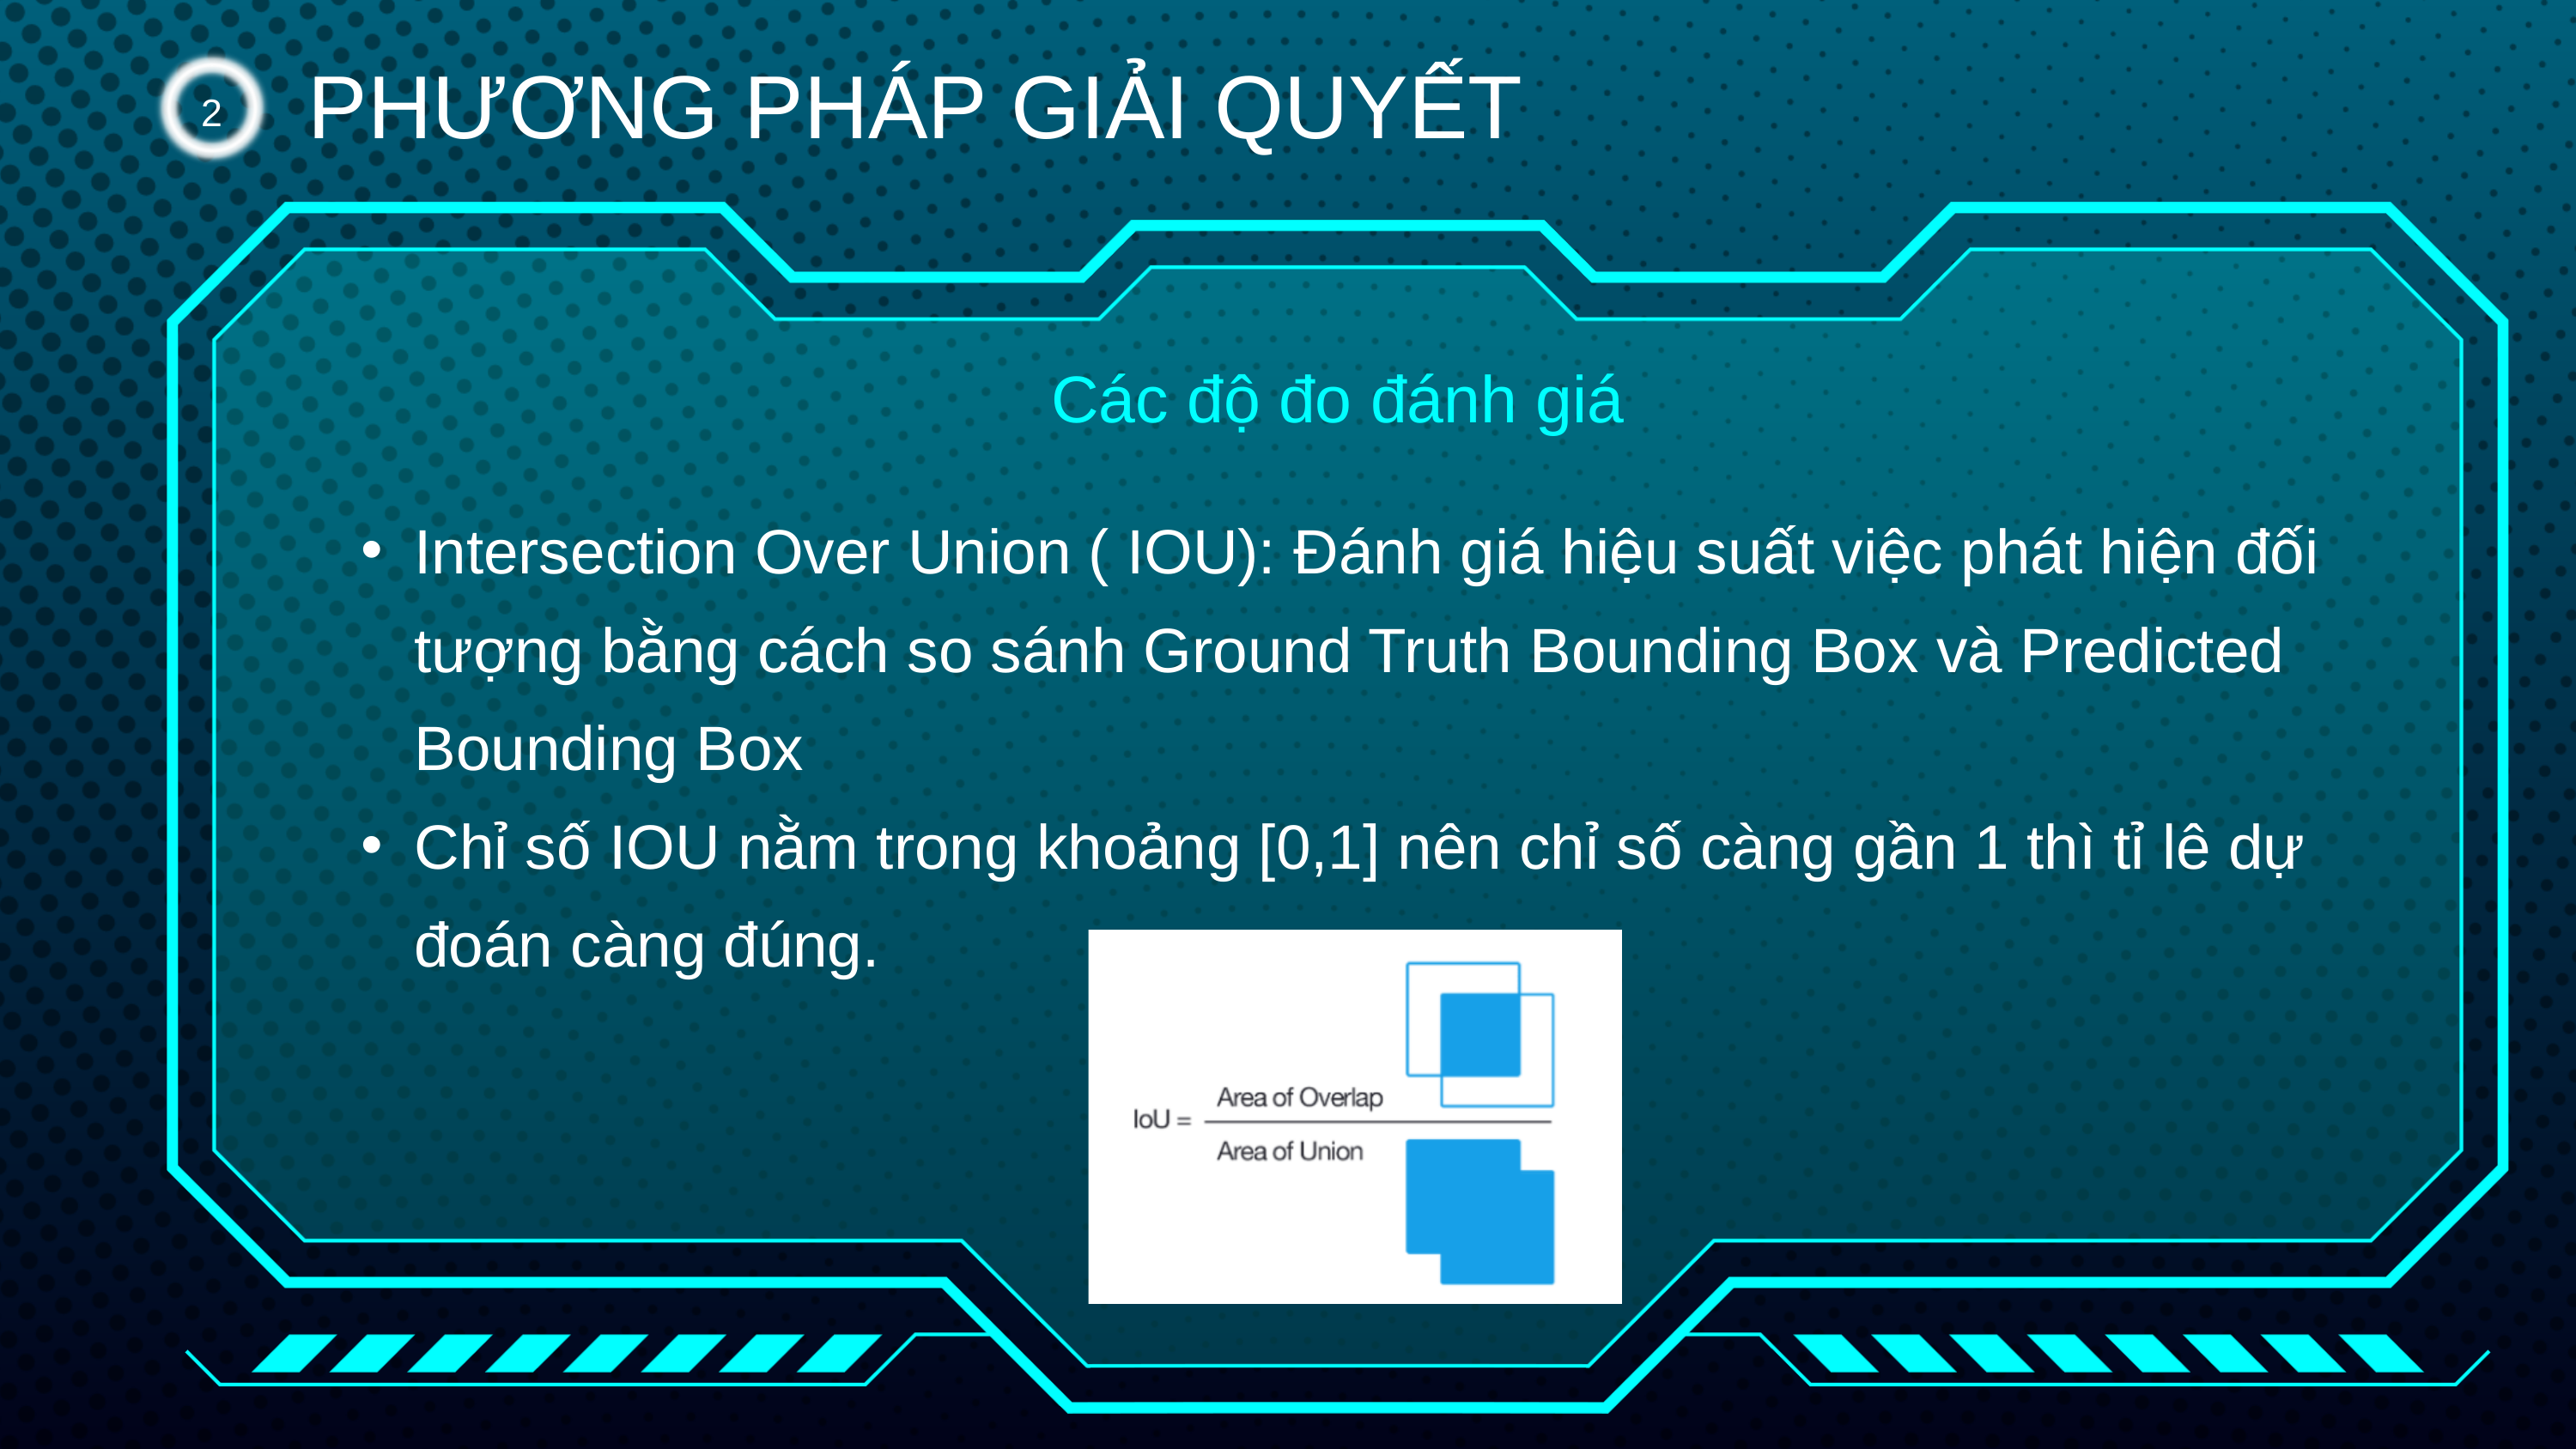

PHƯƠNG PHÁP GIẢI QUYẾT

2

Các độ đo đánh giá
Intersection Over Union ( IOU): Đánh giá hiệu suất việc phát hiện đối tượng bằng cách so sánh Ground Truth Bounding Box và Predicted Bounding Box
Chỉ số IOU nằm trong khoảng [0,1] nên chỉ số càng gần 1 thì tỉ lê dự đoán càng đúng.